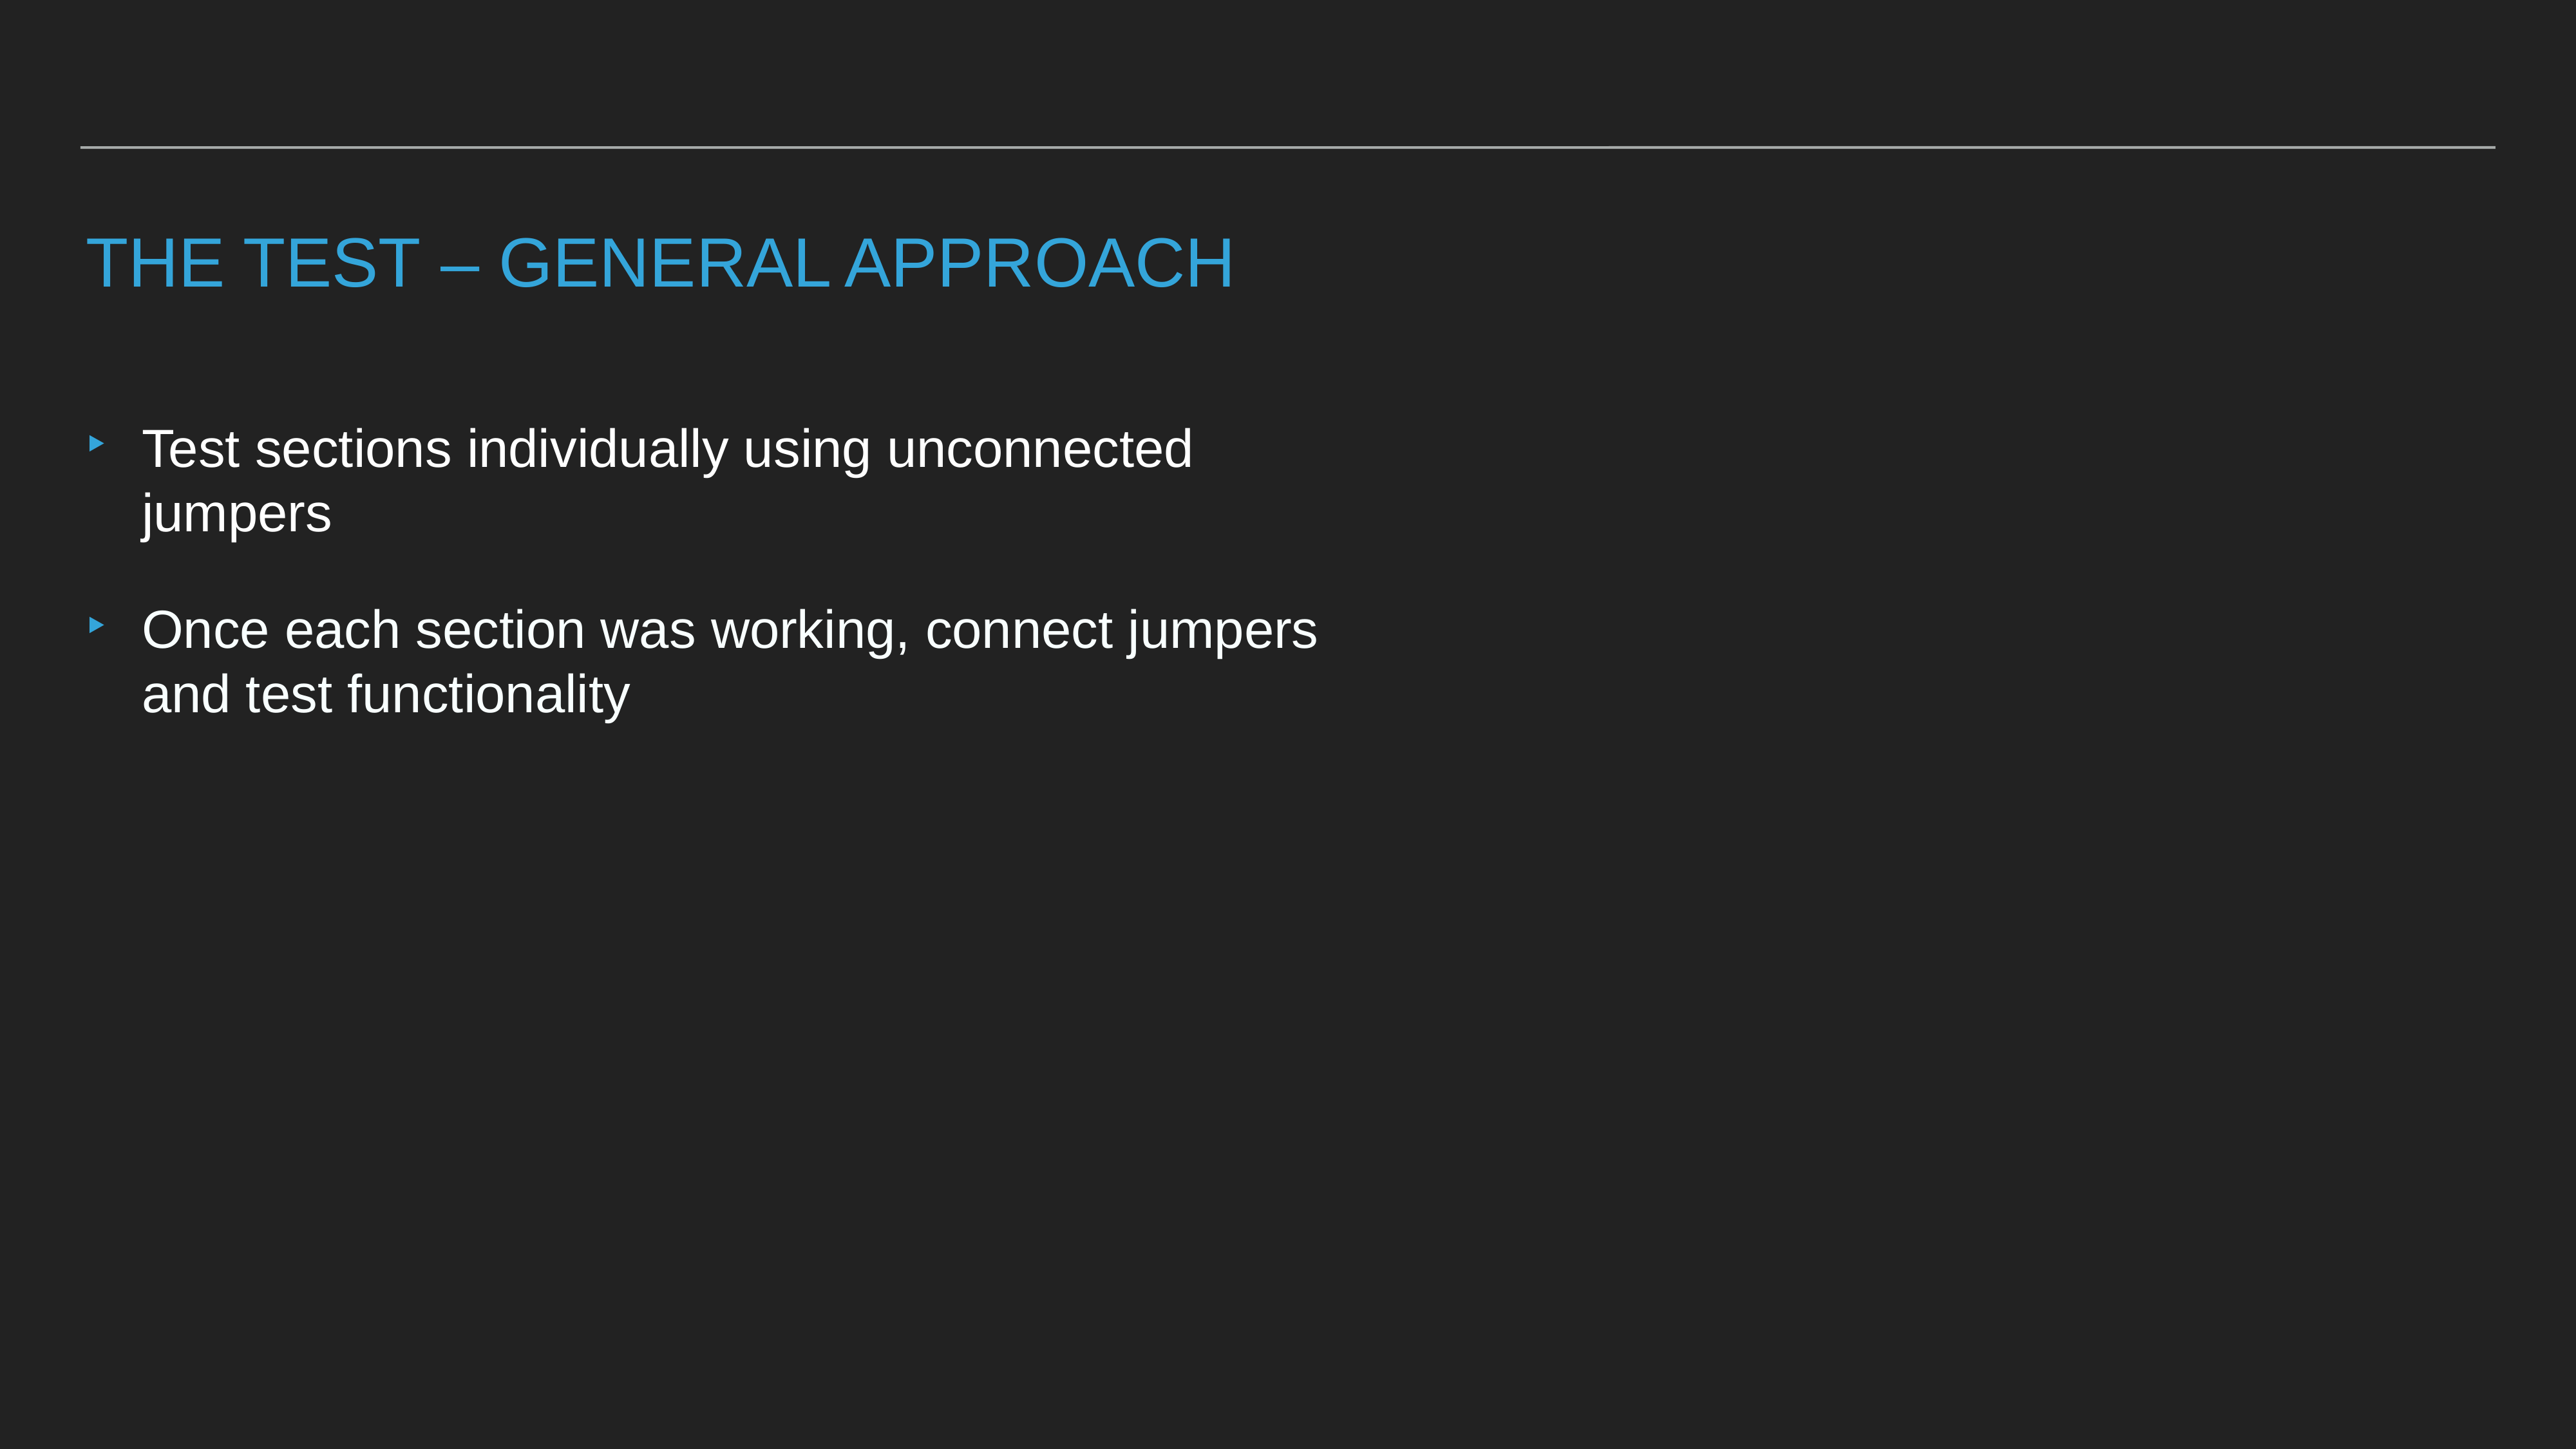

# THE TEST – General Approach
Test sections individually using unconnected jumpers
Once each section was working, connect jumpers and test functionality